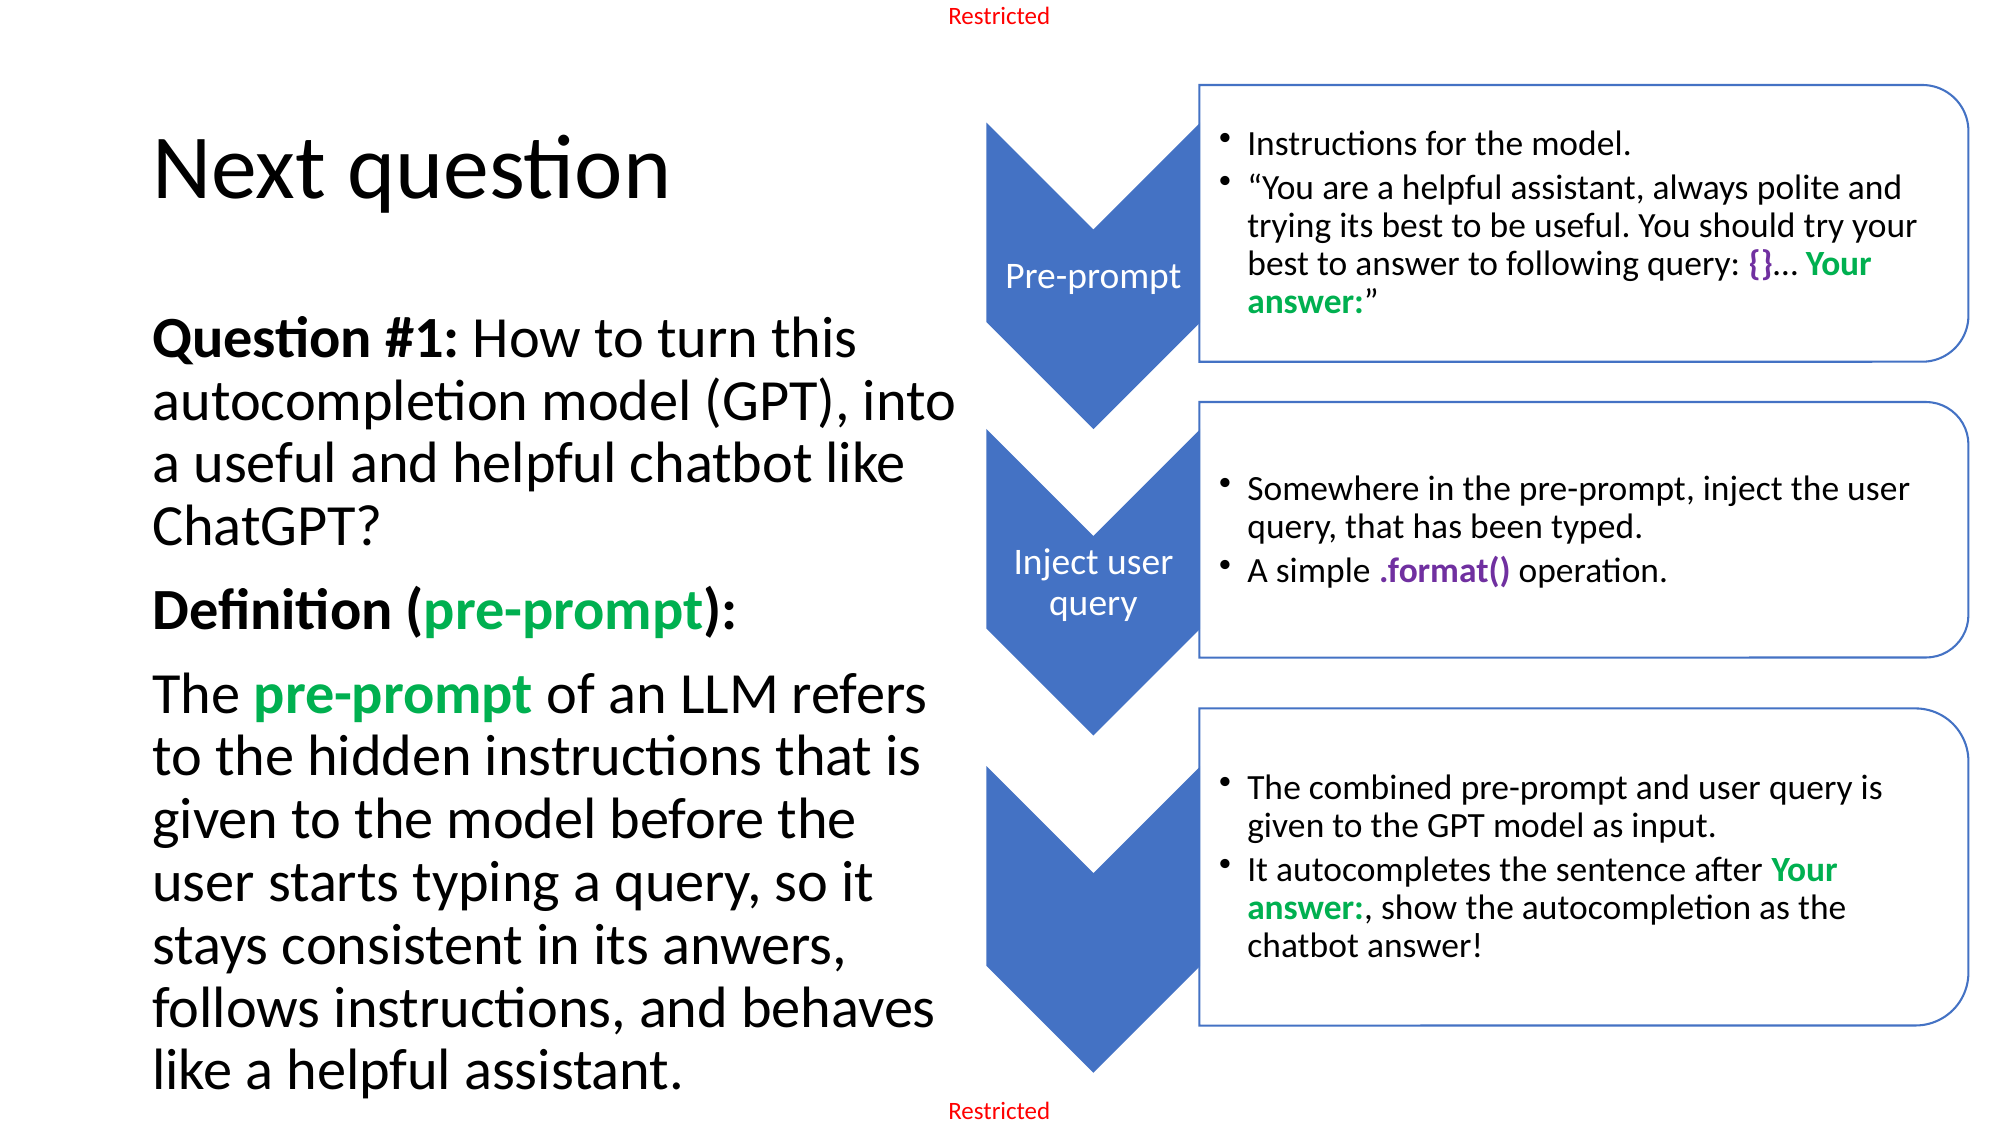

# Next question
Pre-prompt
Instructions for the model.
“You are a helpful assistant, always polite and trying its best to be useful. You should try your best to answer to following query: {}… Your answer:”
Inject user query
Somewhere in the pre-prompt, inject the user query, that has been typed.
A simple .format() operation.

The combined pre-prompt and user query is given to the GPT model as input.
It autocompletes the sentence after Your answer:, show the autocompletion as the chatbot answer!
Question #1: How to turn this autocompletion model (GPT), into a useful and helpful chatbot like ChatGPT?
Definition (pre-prompt):
The pre-prompt of an LLM refers to the hidden instructions that is given to the model before the user starts typing a query, so it stays consistent in its anwers, follows instructions, and behaves like a helpful assistant.